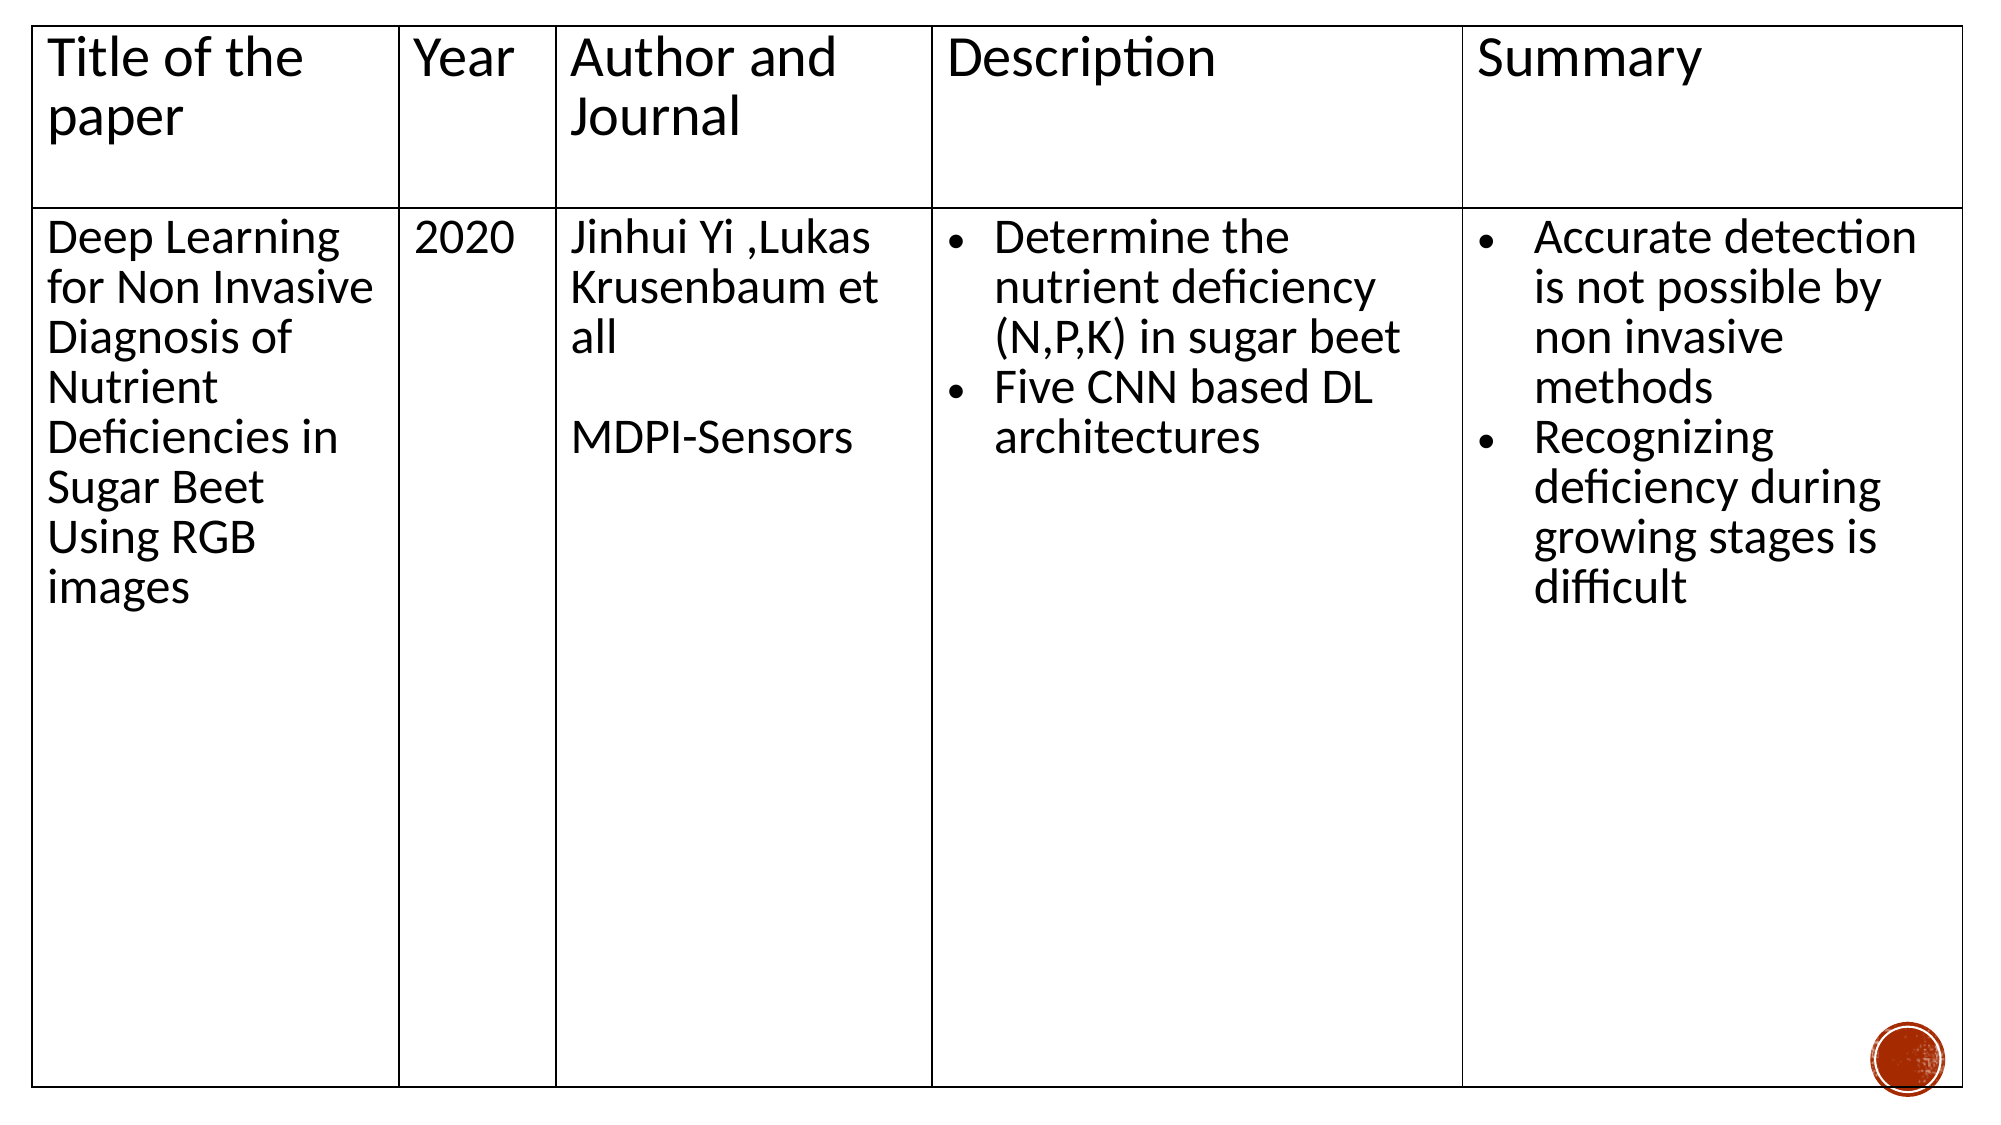

| Title of the paper | Year | Author and Journal | Description | Summary |
| --- | --- | --- | --- | --- |
| Deep Learning for Non Invasive Diagnosis of Nutrient Deficiencies in Sugar Beet Using RGB images | 2020 | Jinhui Yi ,Lukas Krusenbaum et all MDPI-Sensors | Determine the nutrient deficiency (N,P,K) in sugar beet Five CNN based DL architectures | Accurate detection is not possible by non invasive methods Recognizing deficiency during growing stages is difficult |